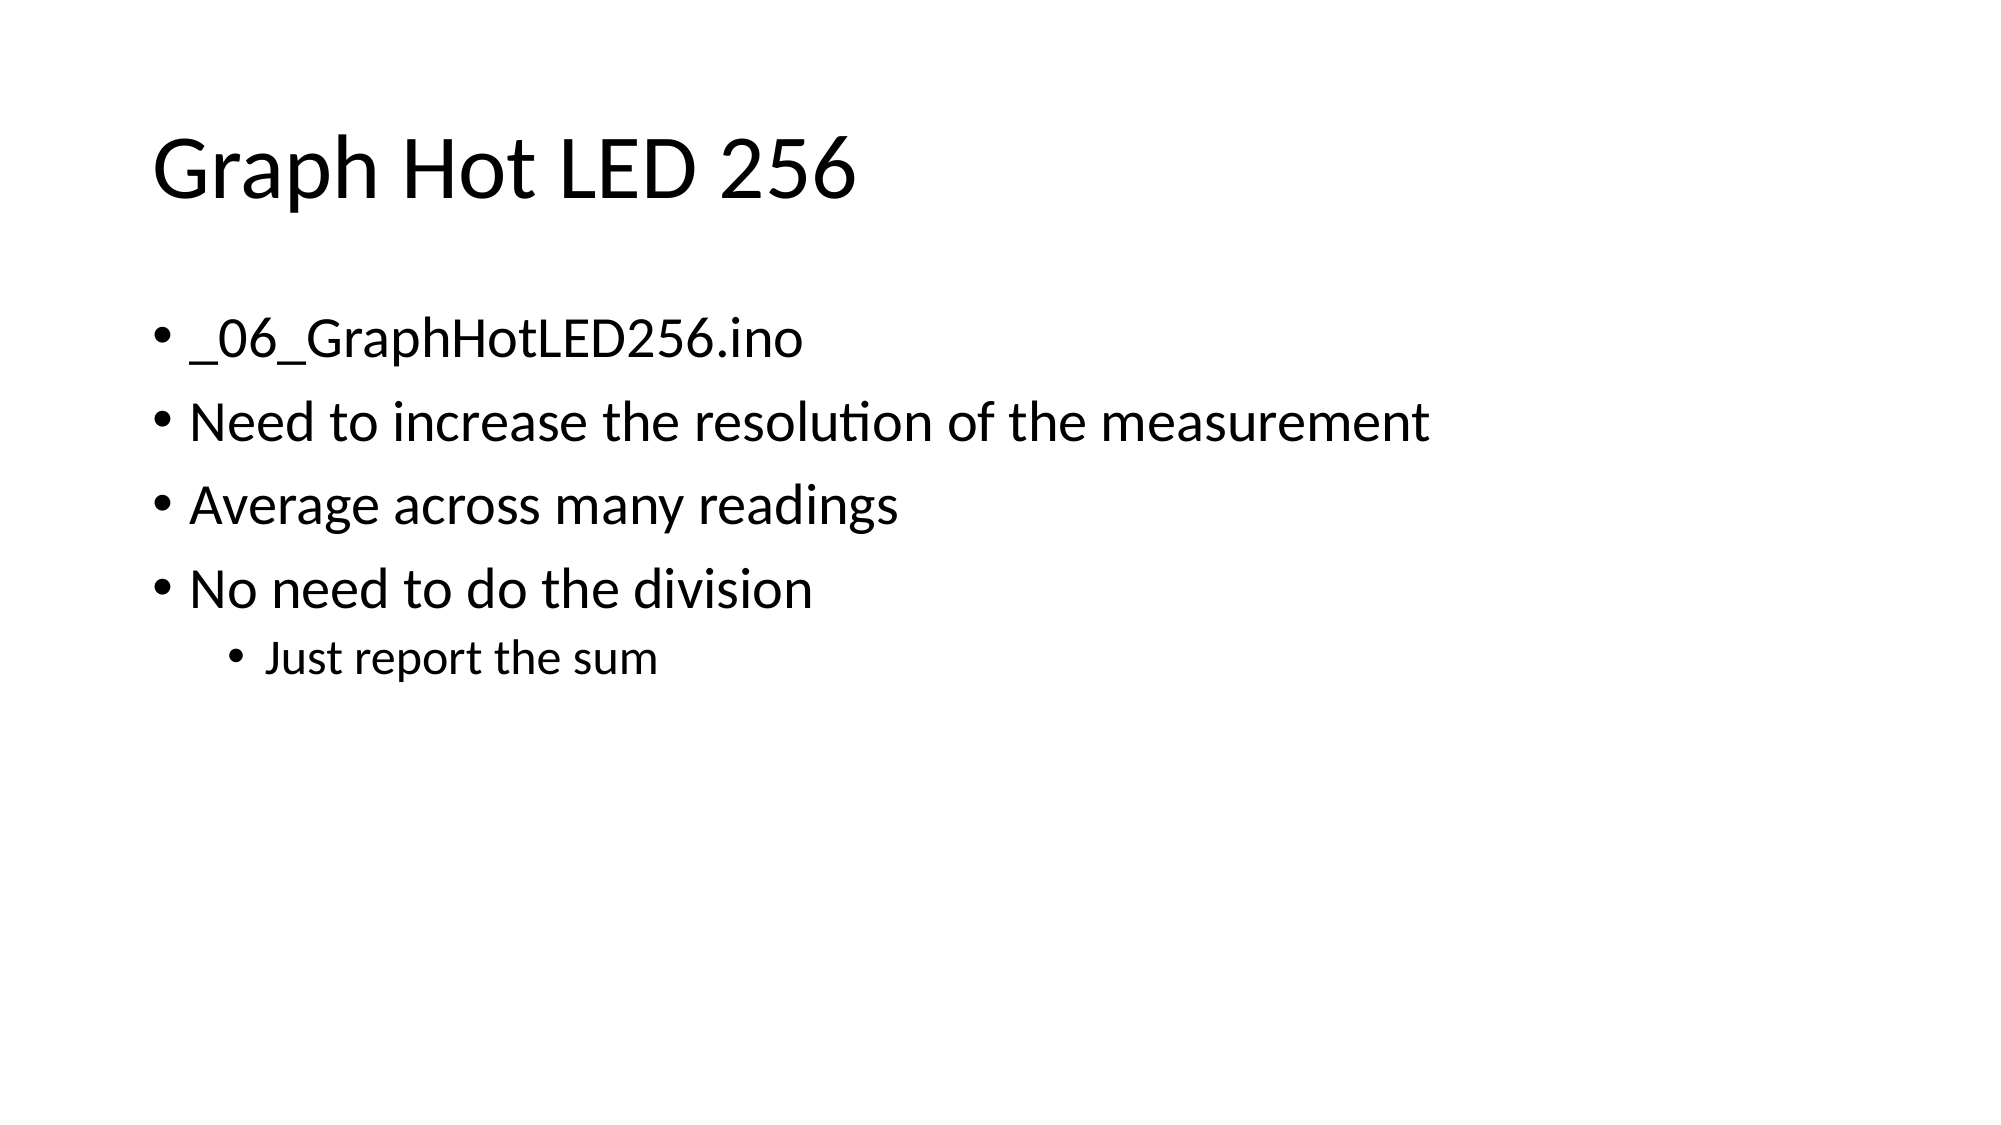

# Graph Hot LED 256
_06_GraphHotLED256.ino
Need to increase the resolution of the measurement
Average across many readings
No need to do the division
Just report the sum